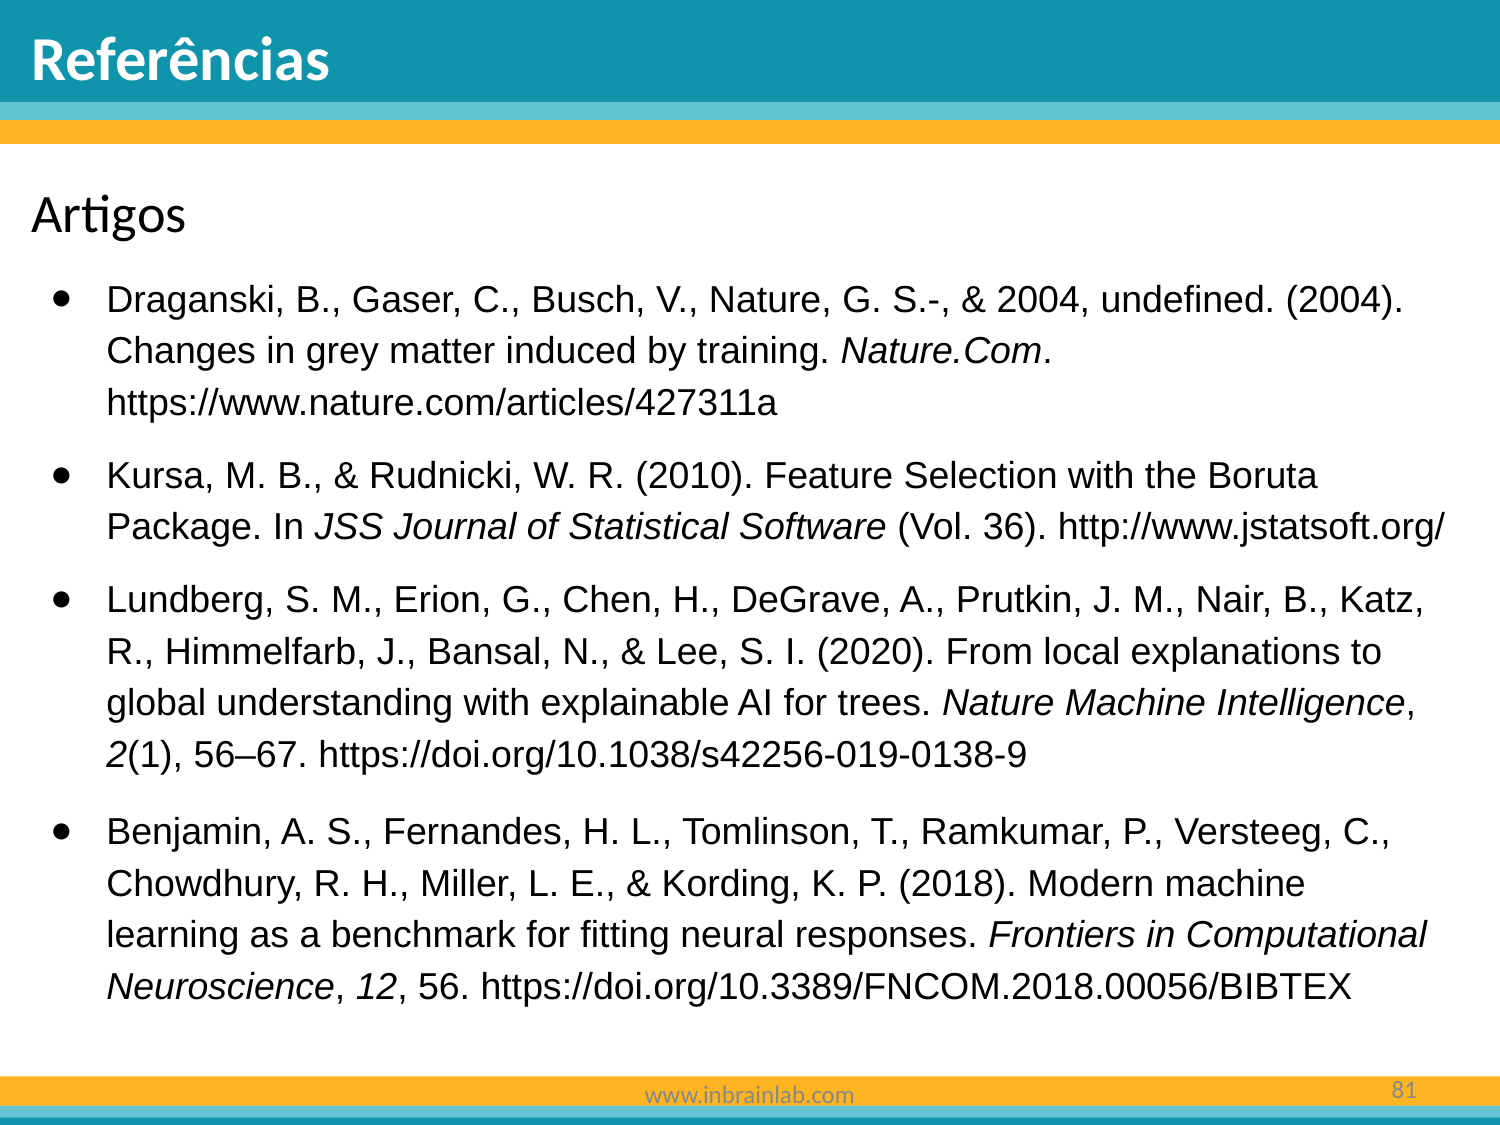

Referências
Artigos
Draganski, B., Gaser, C., Busch, V., Nature, G. S.-, & 2004, undefined. (2004). Changes in grey matter induced by training. Nature.Com. https://www.nature.com/articles/427311a
Kursa, M. B., & Rudnicki, W. R. (2010). Feature Selection with the Boruta Package. In JSS Journal of Statistical Software (Vol. 36). http://www.jstatsoft.org/
Lundberg, S. M., Erion, G., Chen, H., DeGrave, A., Prutkin, J. M., Nair, B., Katz, R., Himmelfarb, J., Bansal, N., & Lee, S. I. (2020). From local explanations to global understanding with explainable AI for trees. Nature Machine Intelligence, 2(1), 56–67. https://doi.org/10.1038/s42256-019-0138-9
Benjamin, A. S., Fernandes, H. L., Tomlinson, T., Ramkumar, P., Versteeg, C., Chowdhury, R. H., Miller, L. E., & Kording, K. P. (2018). Modern machine learning as a benchmark for fitting neural responses. Frontiers in Computational Neuroscience, 12, 56. https://doi.org/10.3389/FNCOM.2018.00056/BIBTEX
81
www.inbrainlab.com